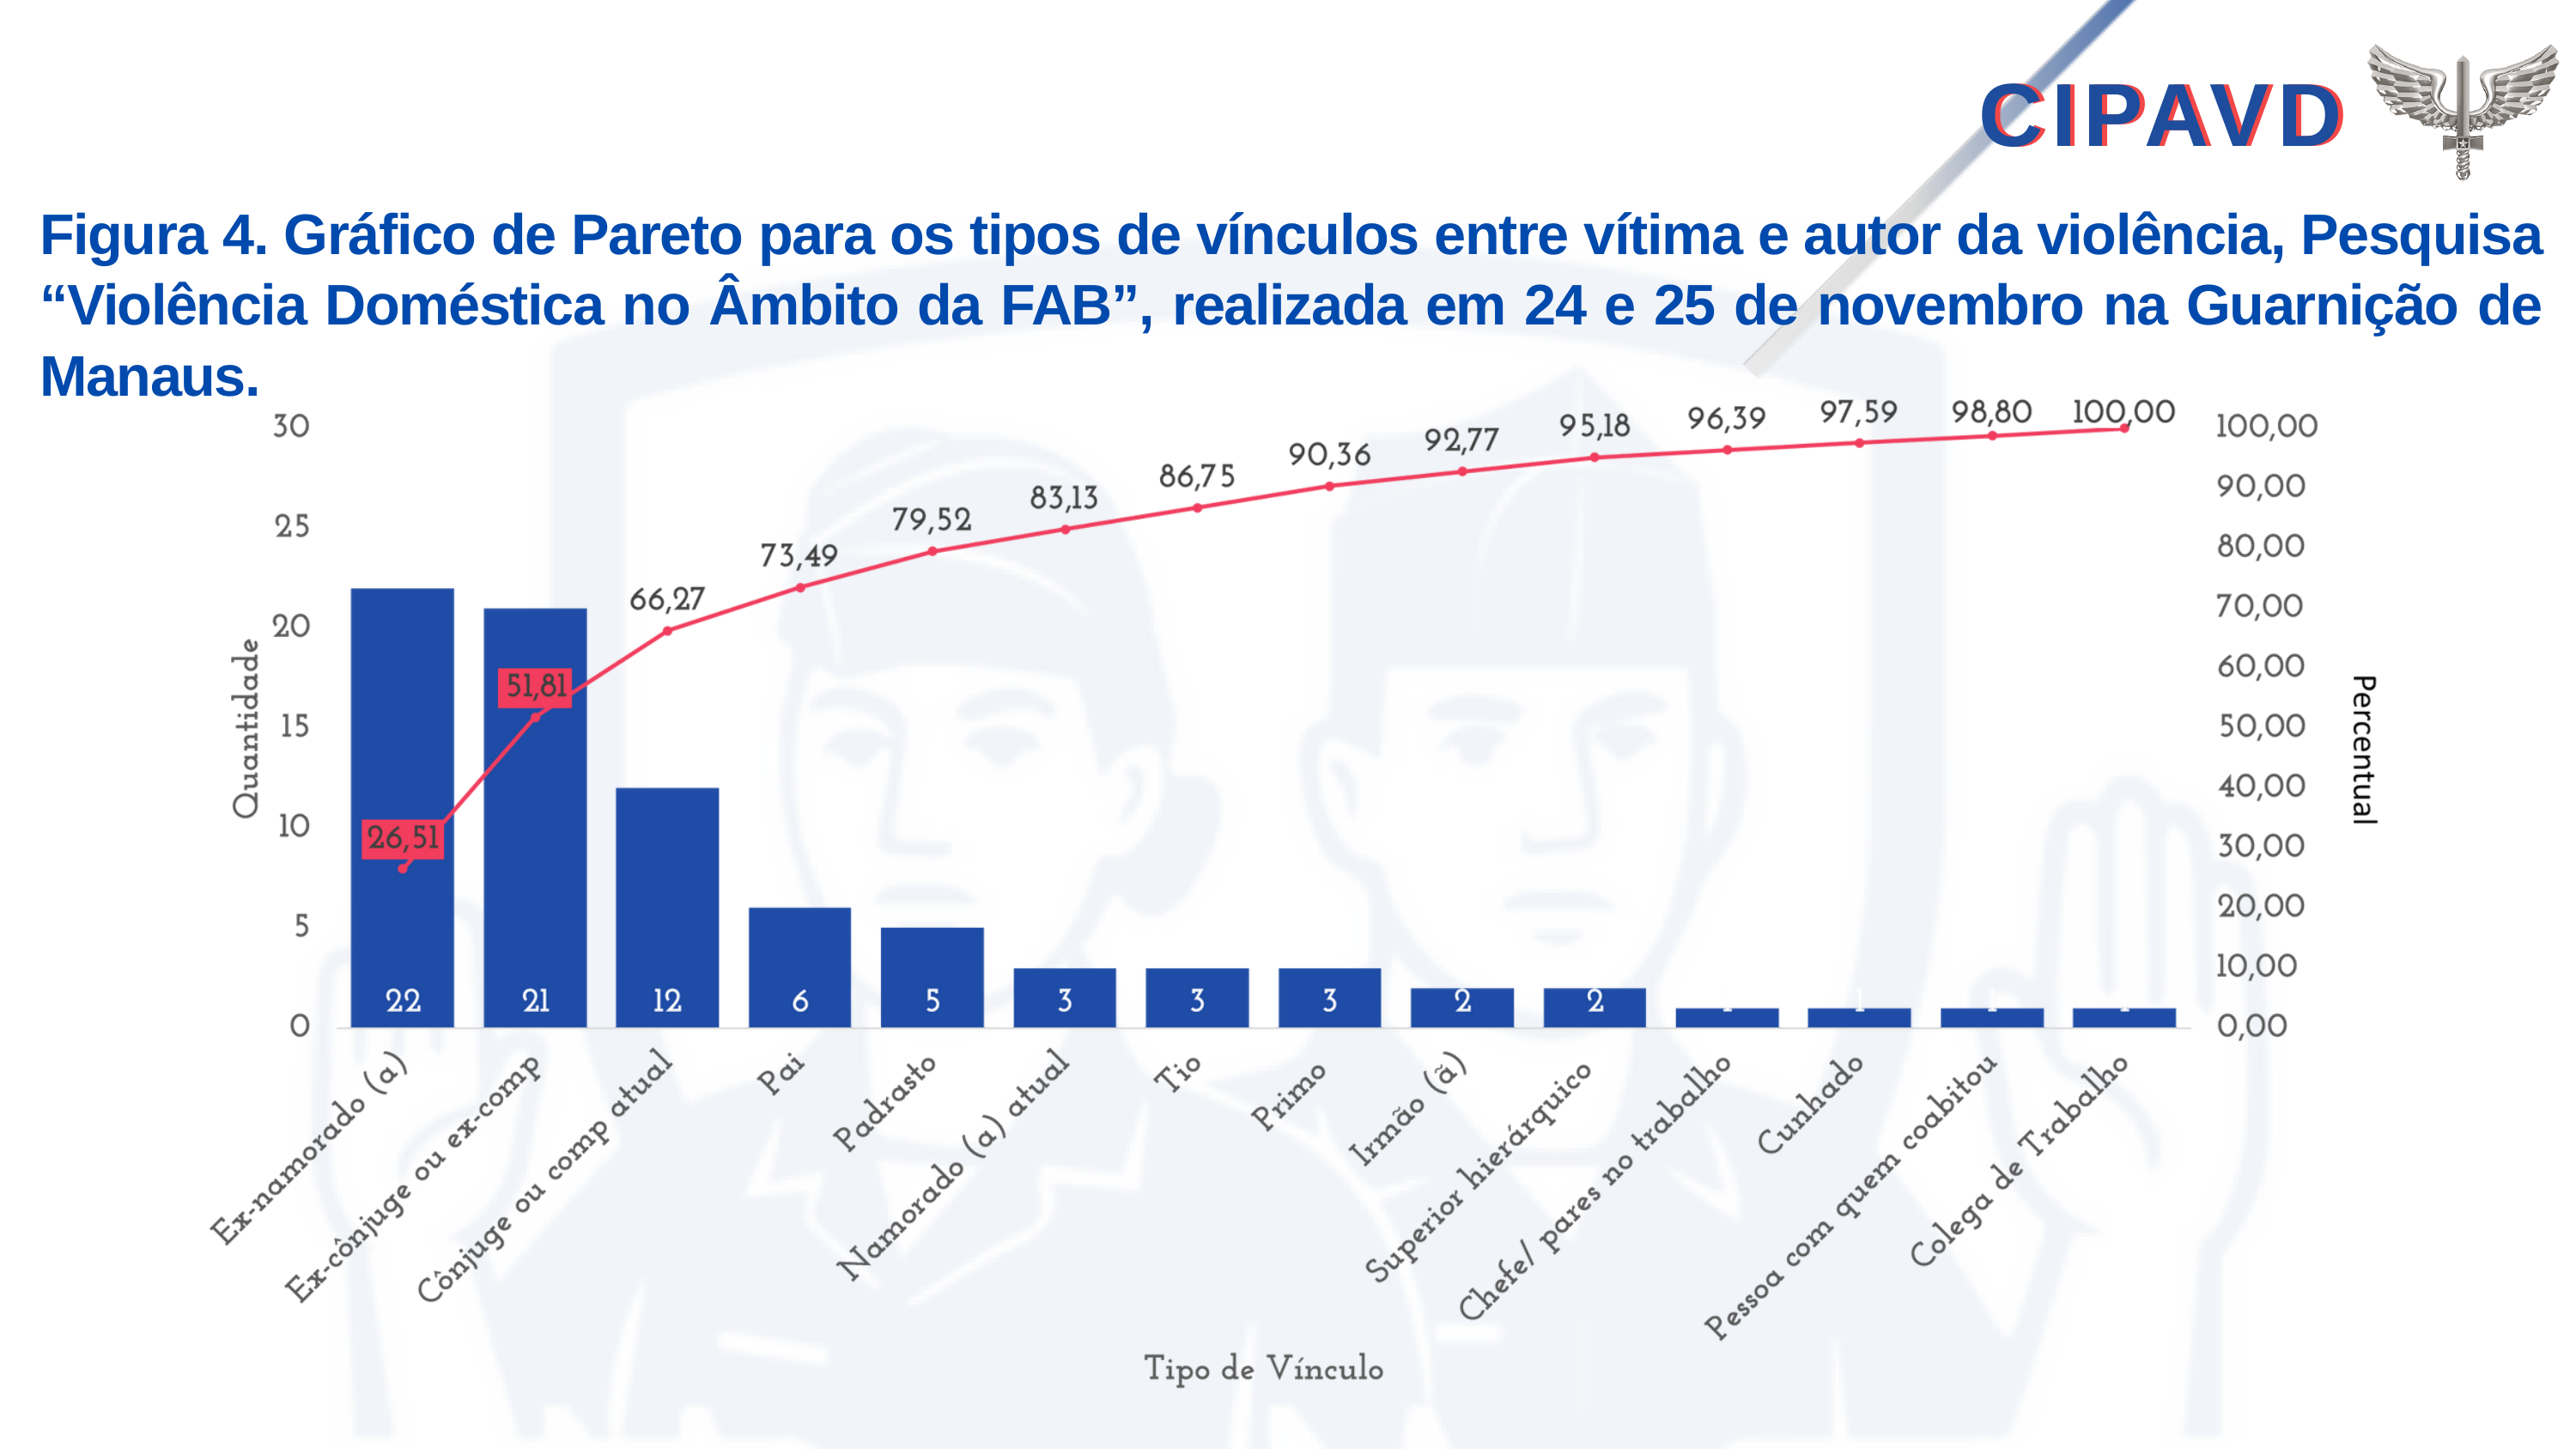

CIPAVD
CIPAVD
Figura 4. Gráfico de Pareto para os tipos de vínculos entre vítima e autor da violência, Pesquisa “Violência Doméstica no Âmbito da FAB”, realizada em 24 e 25 de novembro na Guarnição de Manaus.